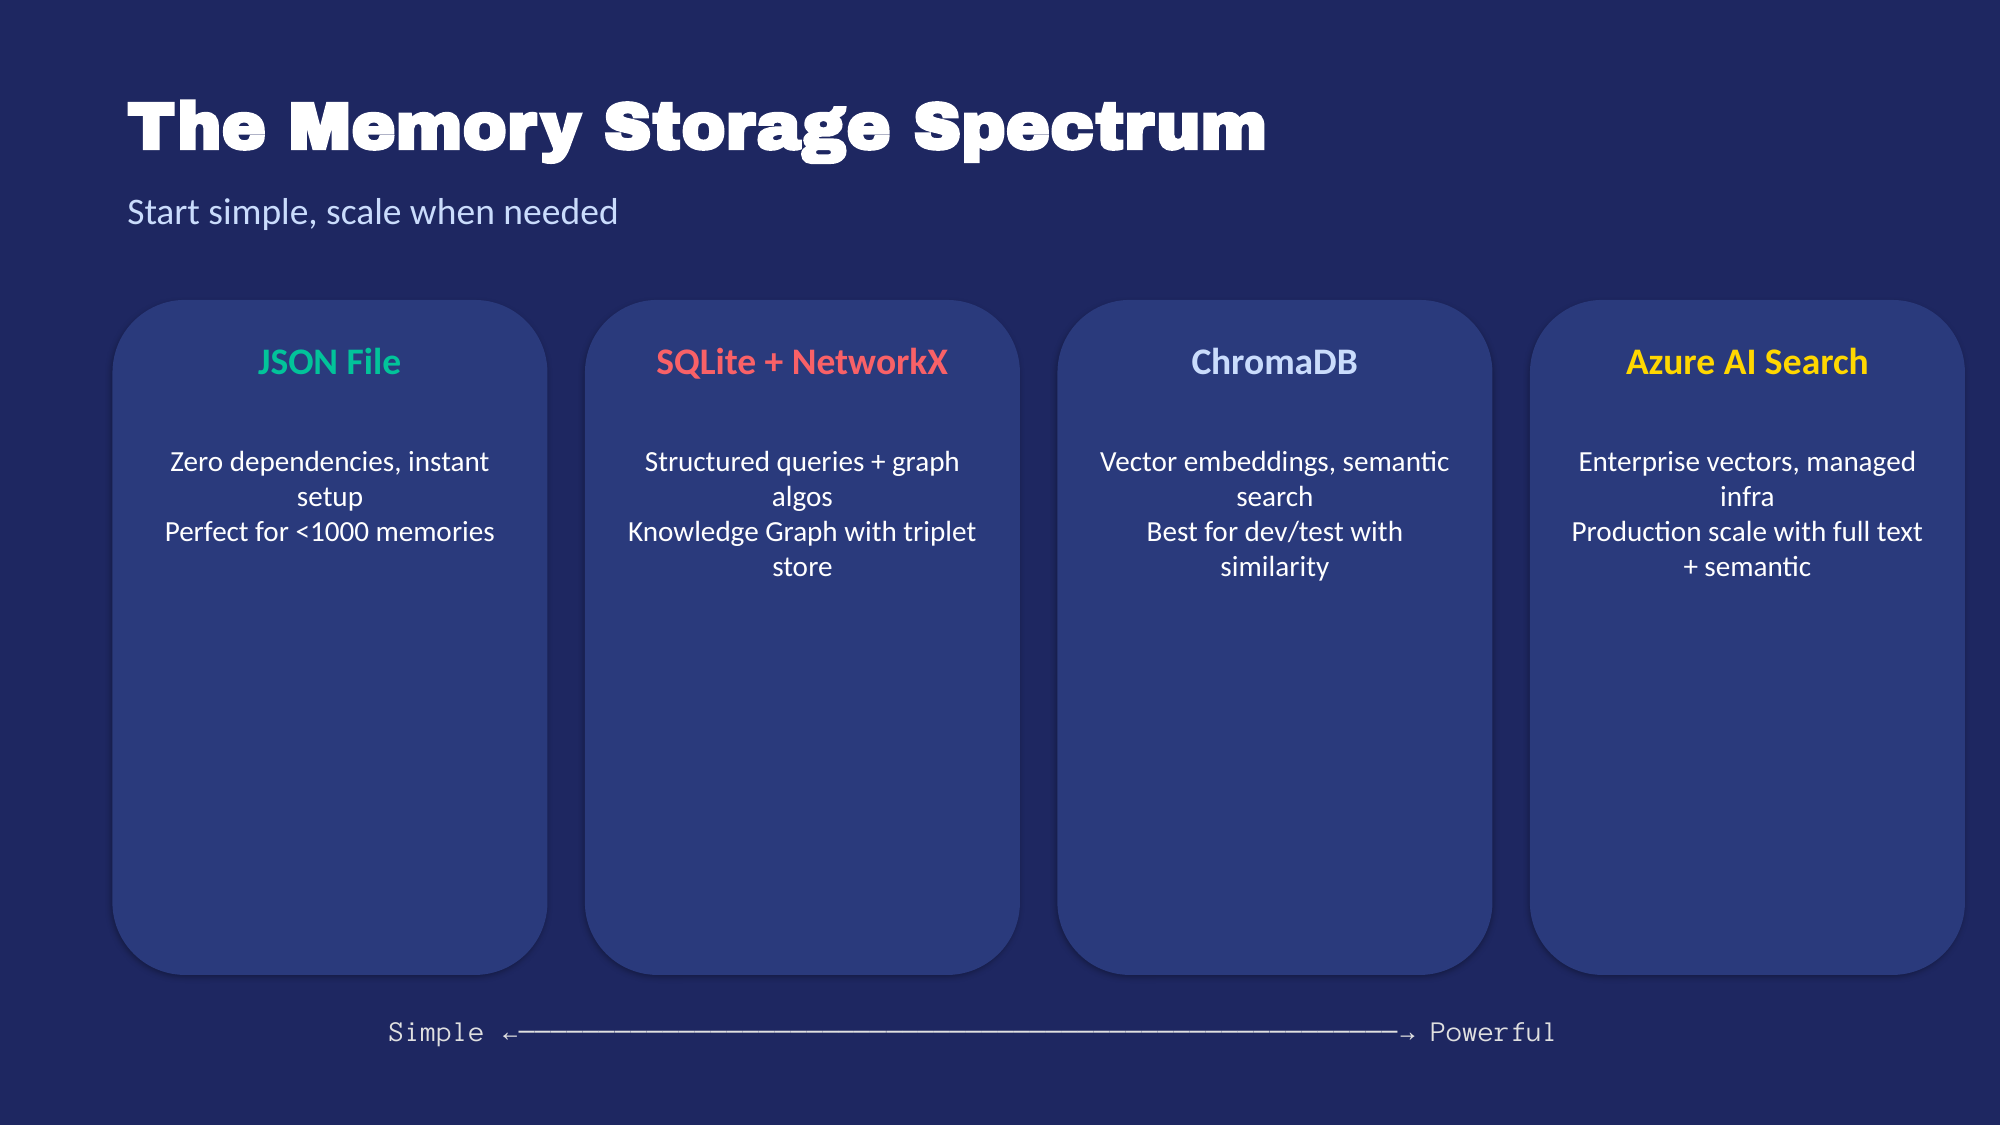

The Memory Storage Spectrum
Start simple, scale when needed

JSON File
SQLite + NetworkX
ChromaDB
Azure AI Search
Zero dependencies, instant setup
Perfect for <1000 memories
Structured queries + graph algos
Knowledge Graph with triplet store
Vector embeddings, semantic search
Best for dev/test with similarity
Enterprise vectors, managed infra
Production scale with full text + semantic
Simple ←───────────────────────────────────────────────────────→ Powerful